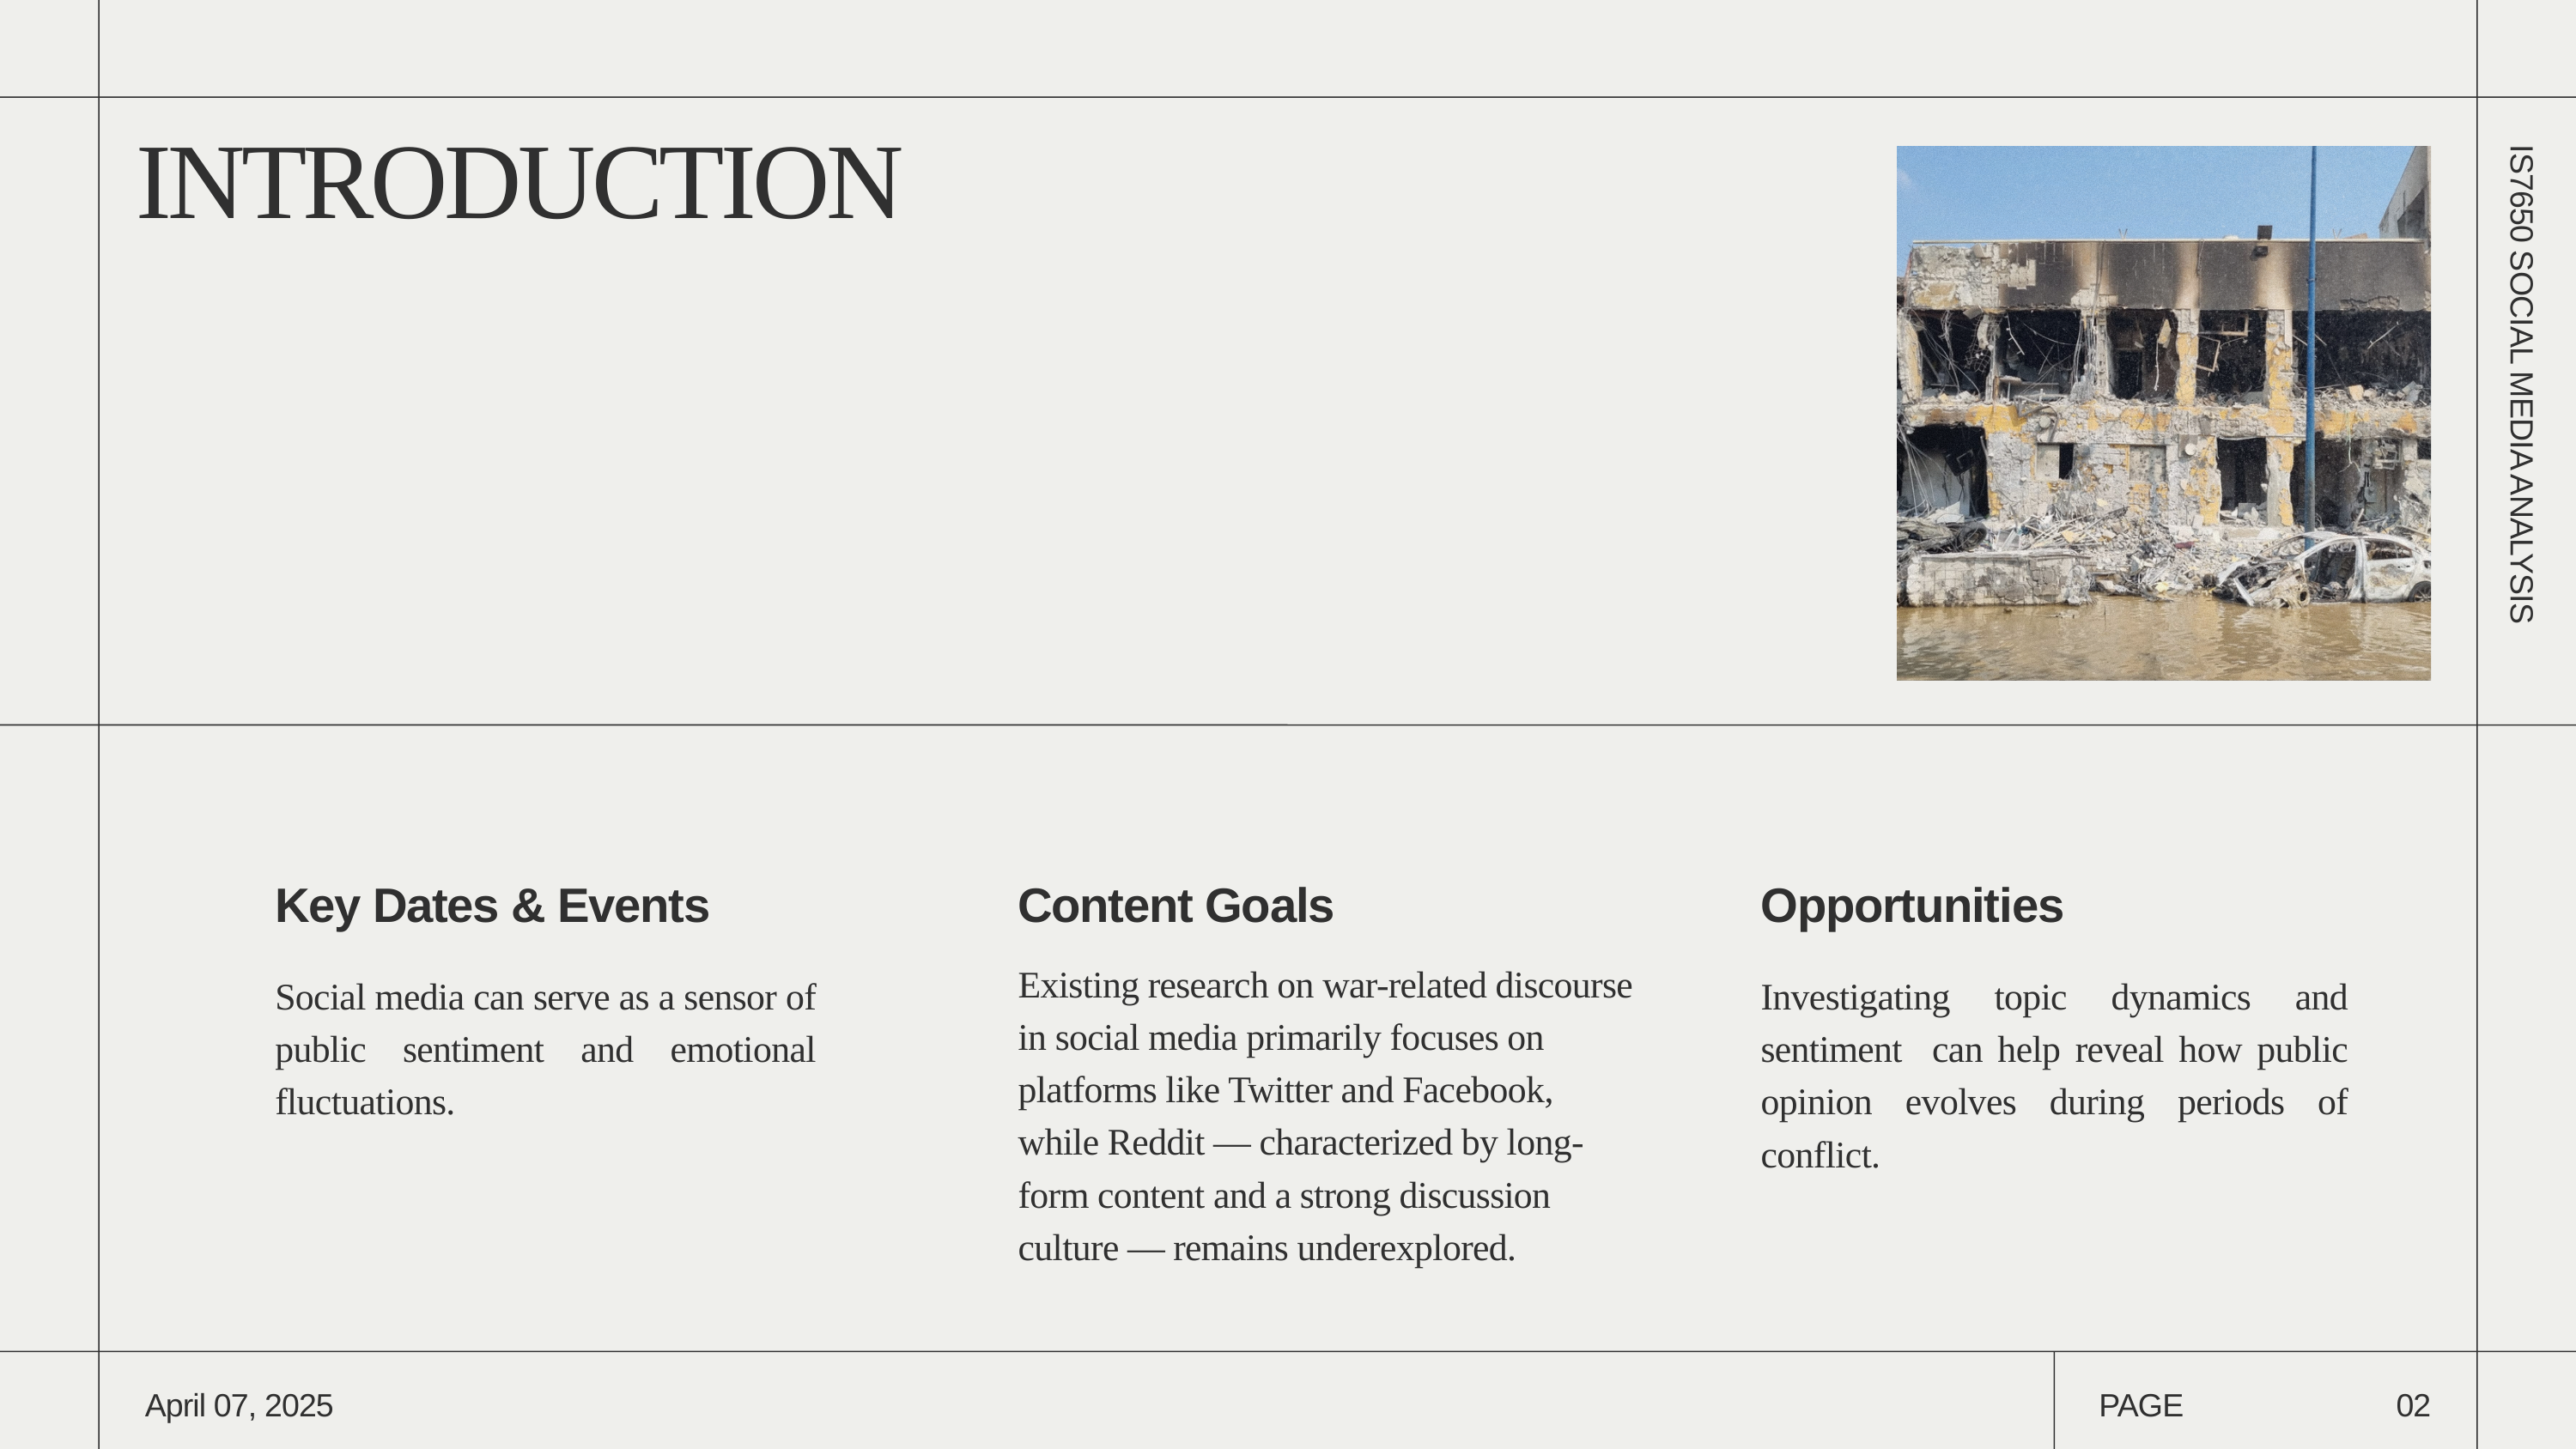

INTRODUCTION

IS7650 SOCIAL MEDIA ANALYSIS

Key Dates & Events
Content Goals
Opportunities
Existing research on war-related discourse in social media primarily focuses on platforms like Twitter and Facebook, while Reddit — characterized by long-form content and a strong discussion culture — remains underexplored.
Social media can serve as a sensor of public sentiment and emotional fluctuations.
Investigating topic dynamics and sentiment  can help reveal how public opinion evolves during periods of conflict.

April 07, 2025
PAGE
02